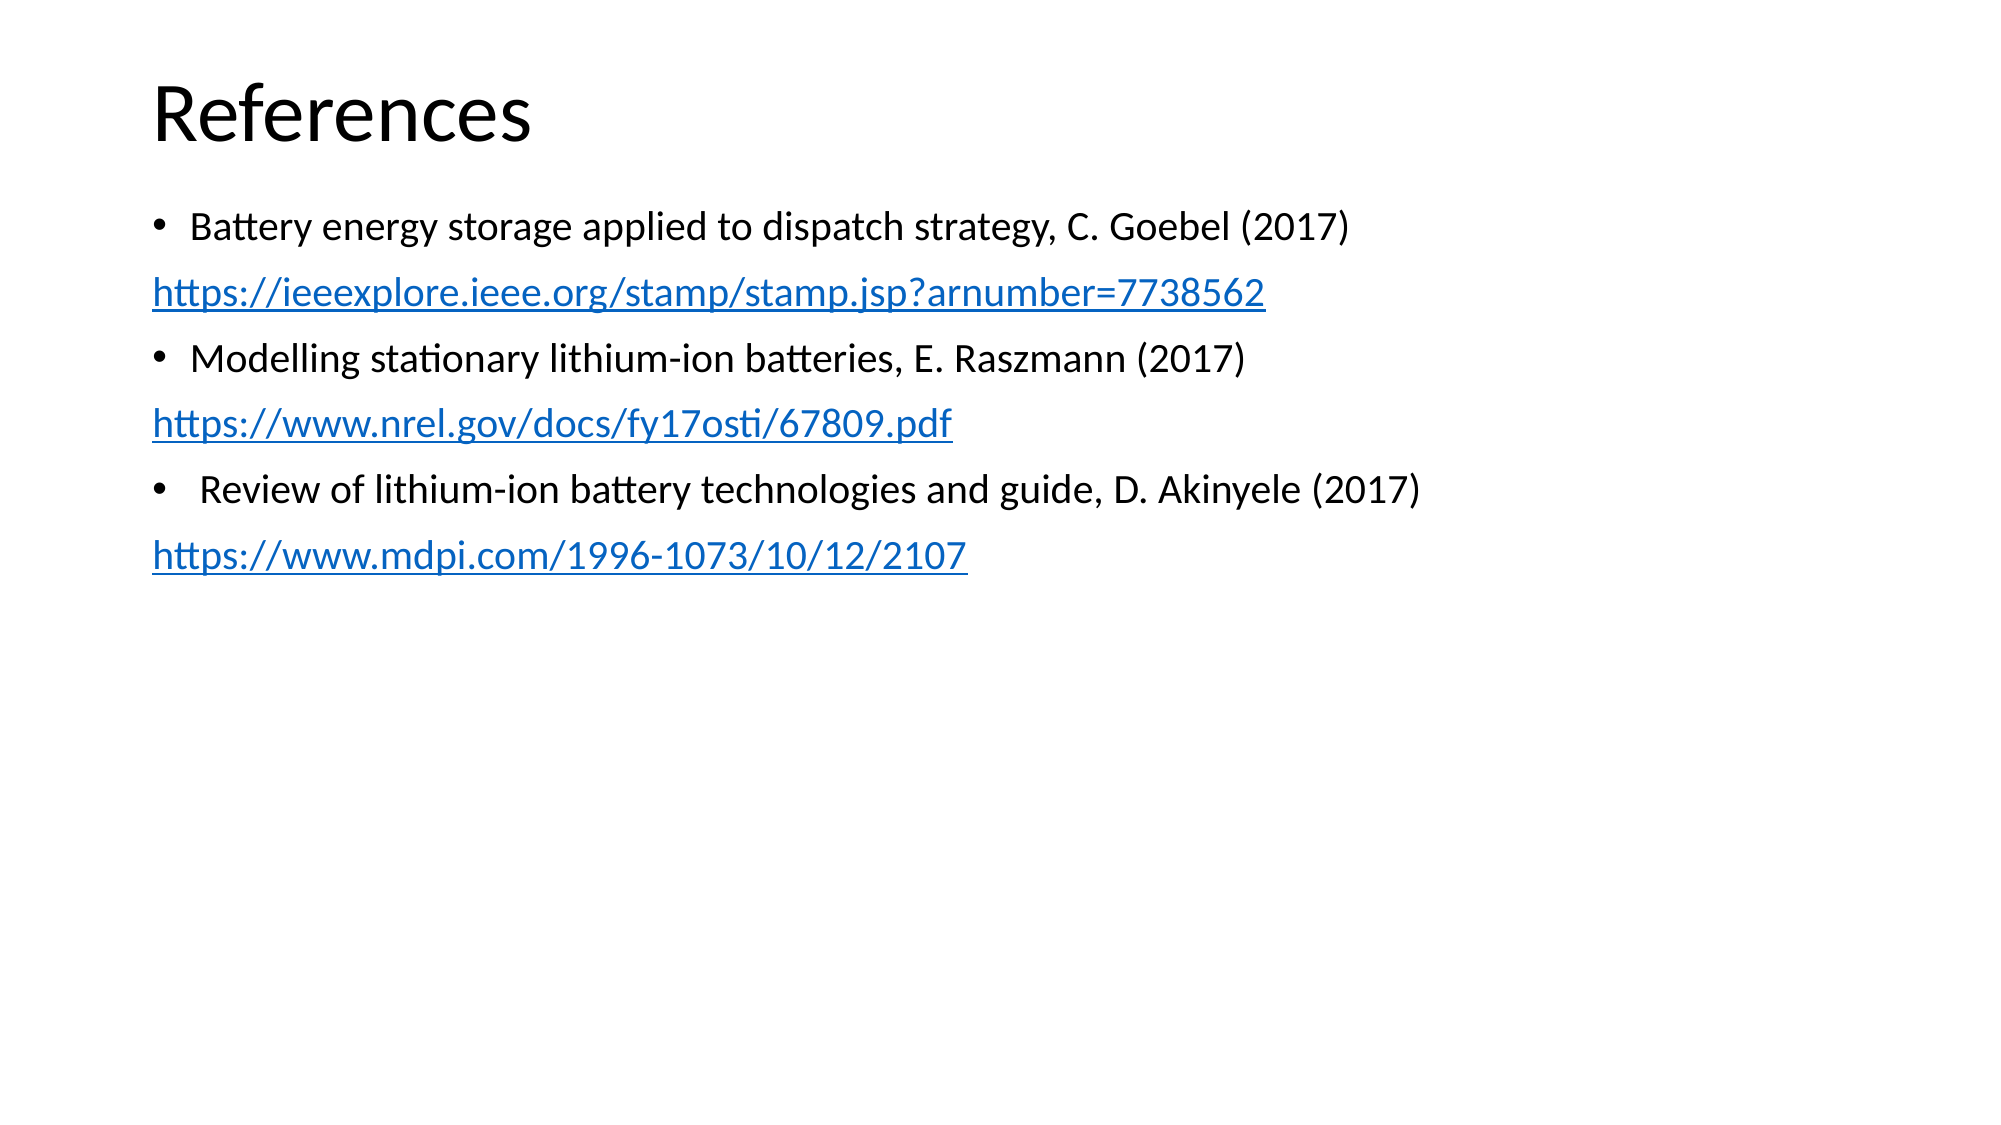

# References
Battery energy storage applied to dispatch strategy, C. Goebel (2017)
https://ieeexplore.ieee.org/stamp/stamp.jsp?arnumber=7738562
Modelling stationary lithium-ion batteries, E. Raszmann (2017)
https://www.nrel.gov/docs/fy17osti/67809.pdf
 Review of lithium-ion battery technologies and guide, D. Akinyele (2017)
https://www.mdpi.com/1996-1073/10/12/2107